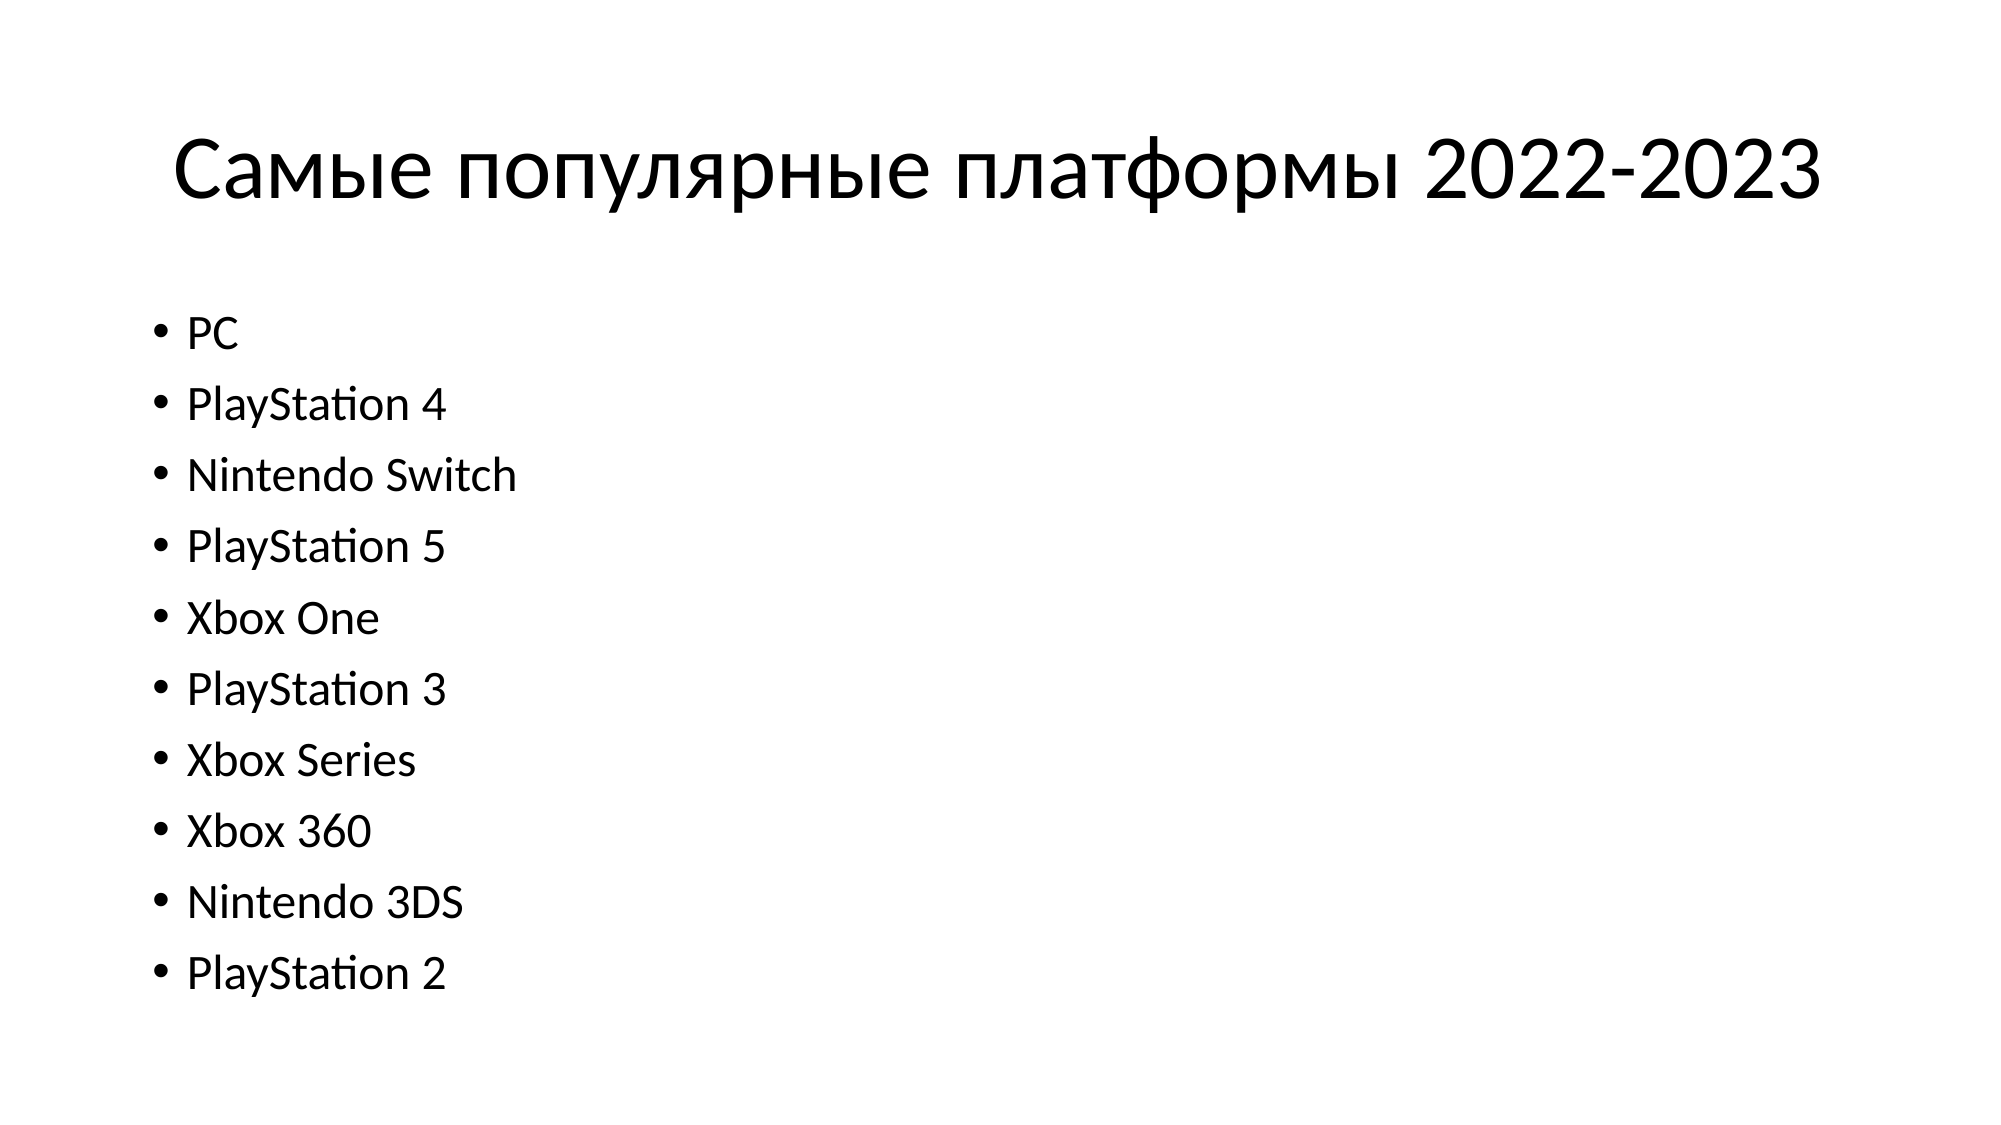

# Самые популярные платформы 2022-2023
PC
PlayStation 4
Nintendo Switch
PlayStation 5
Xbox One
PlayStation 3
Xbox Series
Xbox 360
Nintendo 3DS
PlayStation 2